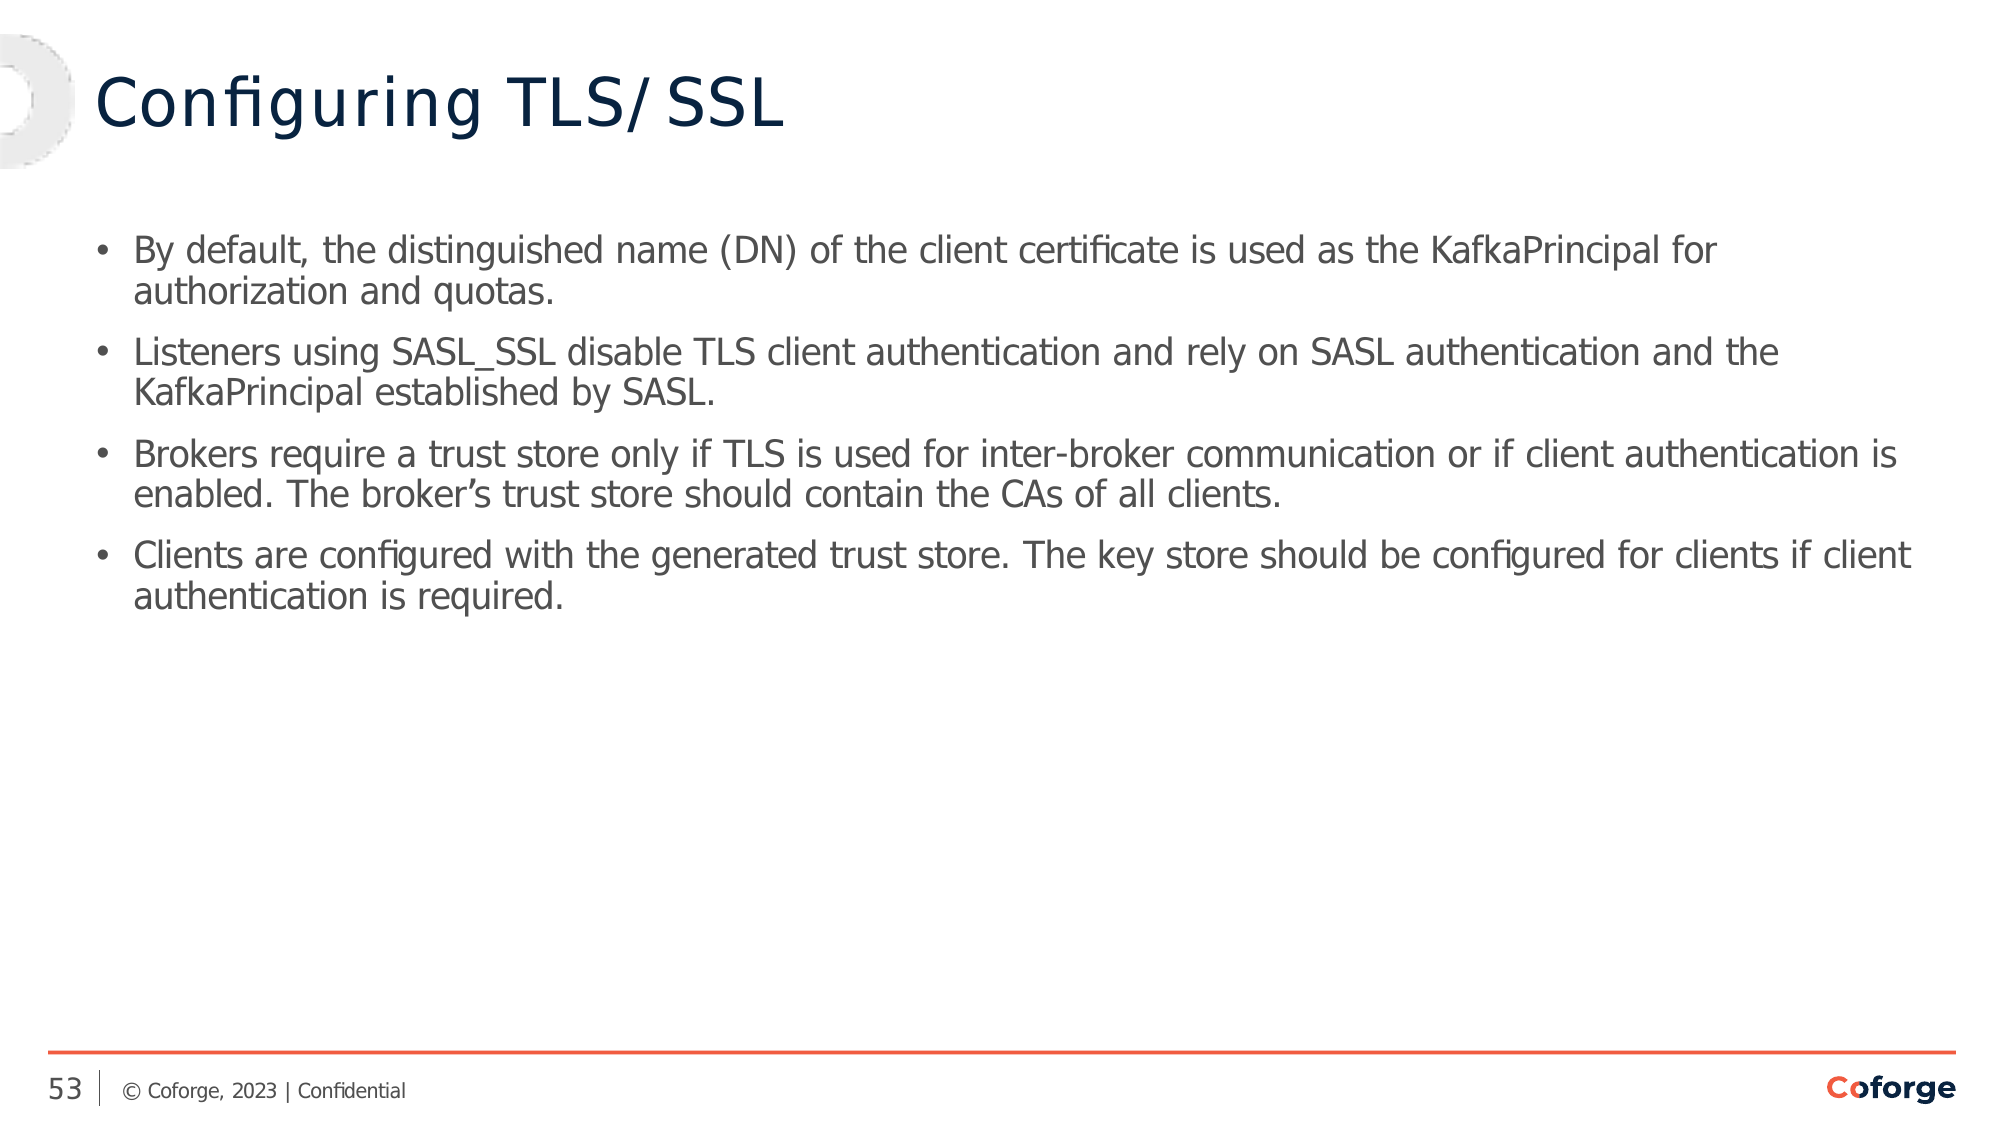

# Configuring TLS/SSL
By default, the distinguished name (DN) of the client certificate is used as the KafkaPrincipal for authorization and quotas.
Listeners using SASL_SSL disable TLS client authentication and rely on SASL authentication and the KafkaPrincipal established by SASL.
Brokers require a trust store only if TLS is used for inter-broker communication or if client authentication is enabled. The broker’s trust store should contain the CAs of all clients.
Clients are configured with the generated trust store. The key store should be configured for clients if client authentication is required.